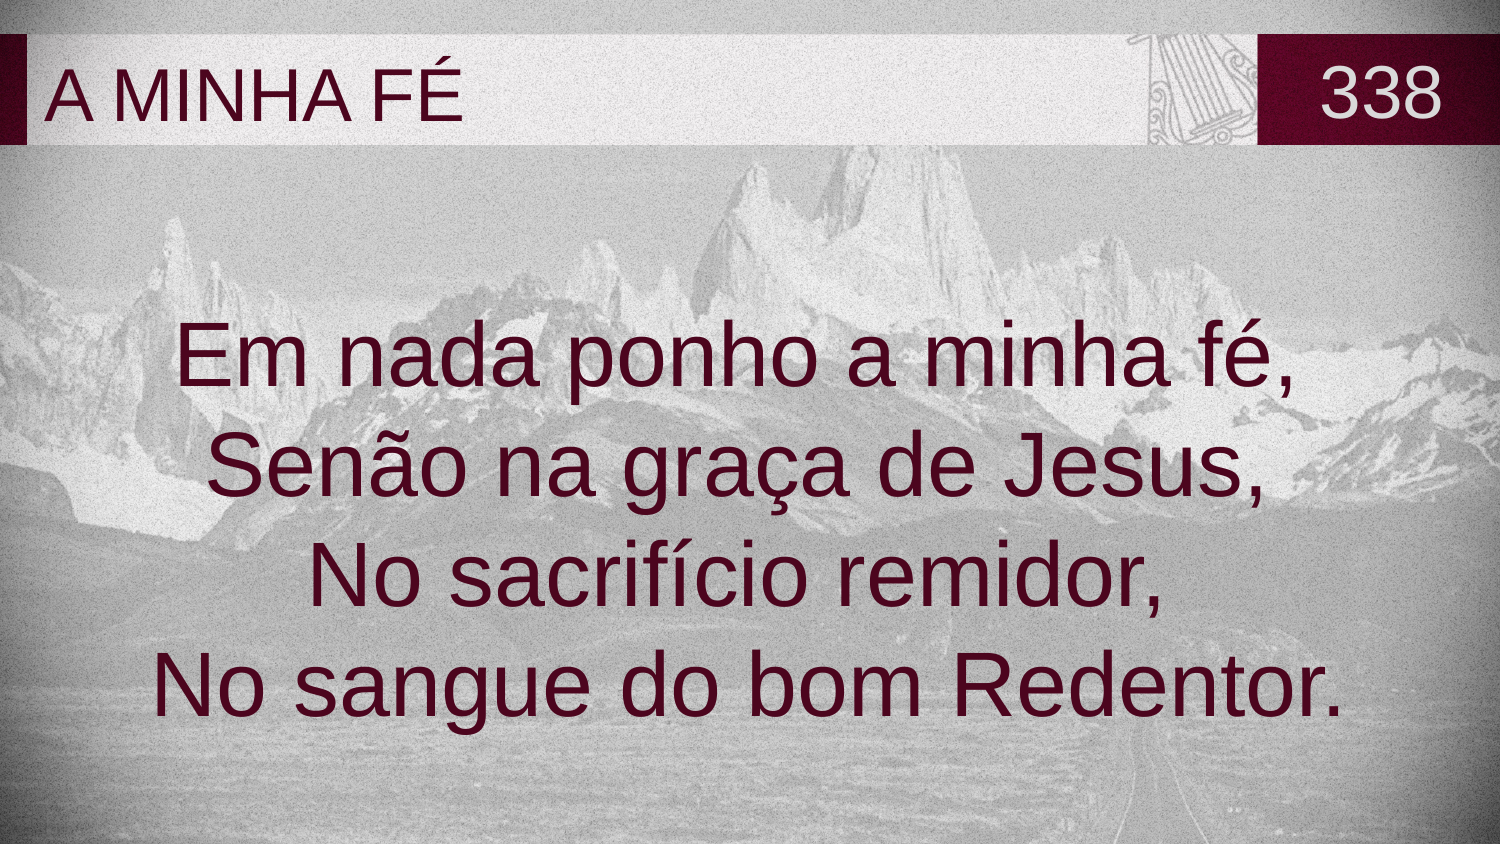

# A MINHA FÉ
338
Em nada ponho a minha fé,
Senão na graça de Jesus,
No sacrifício remidor,
No sangue do bom Redentor.